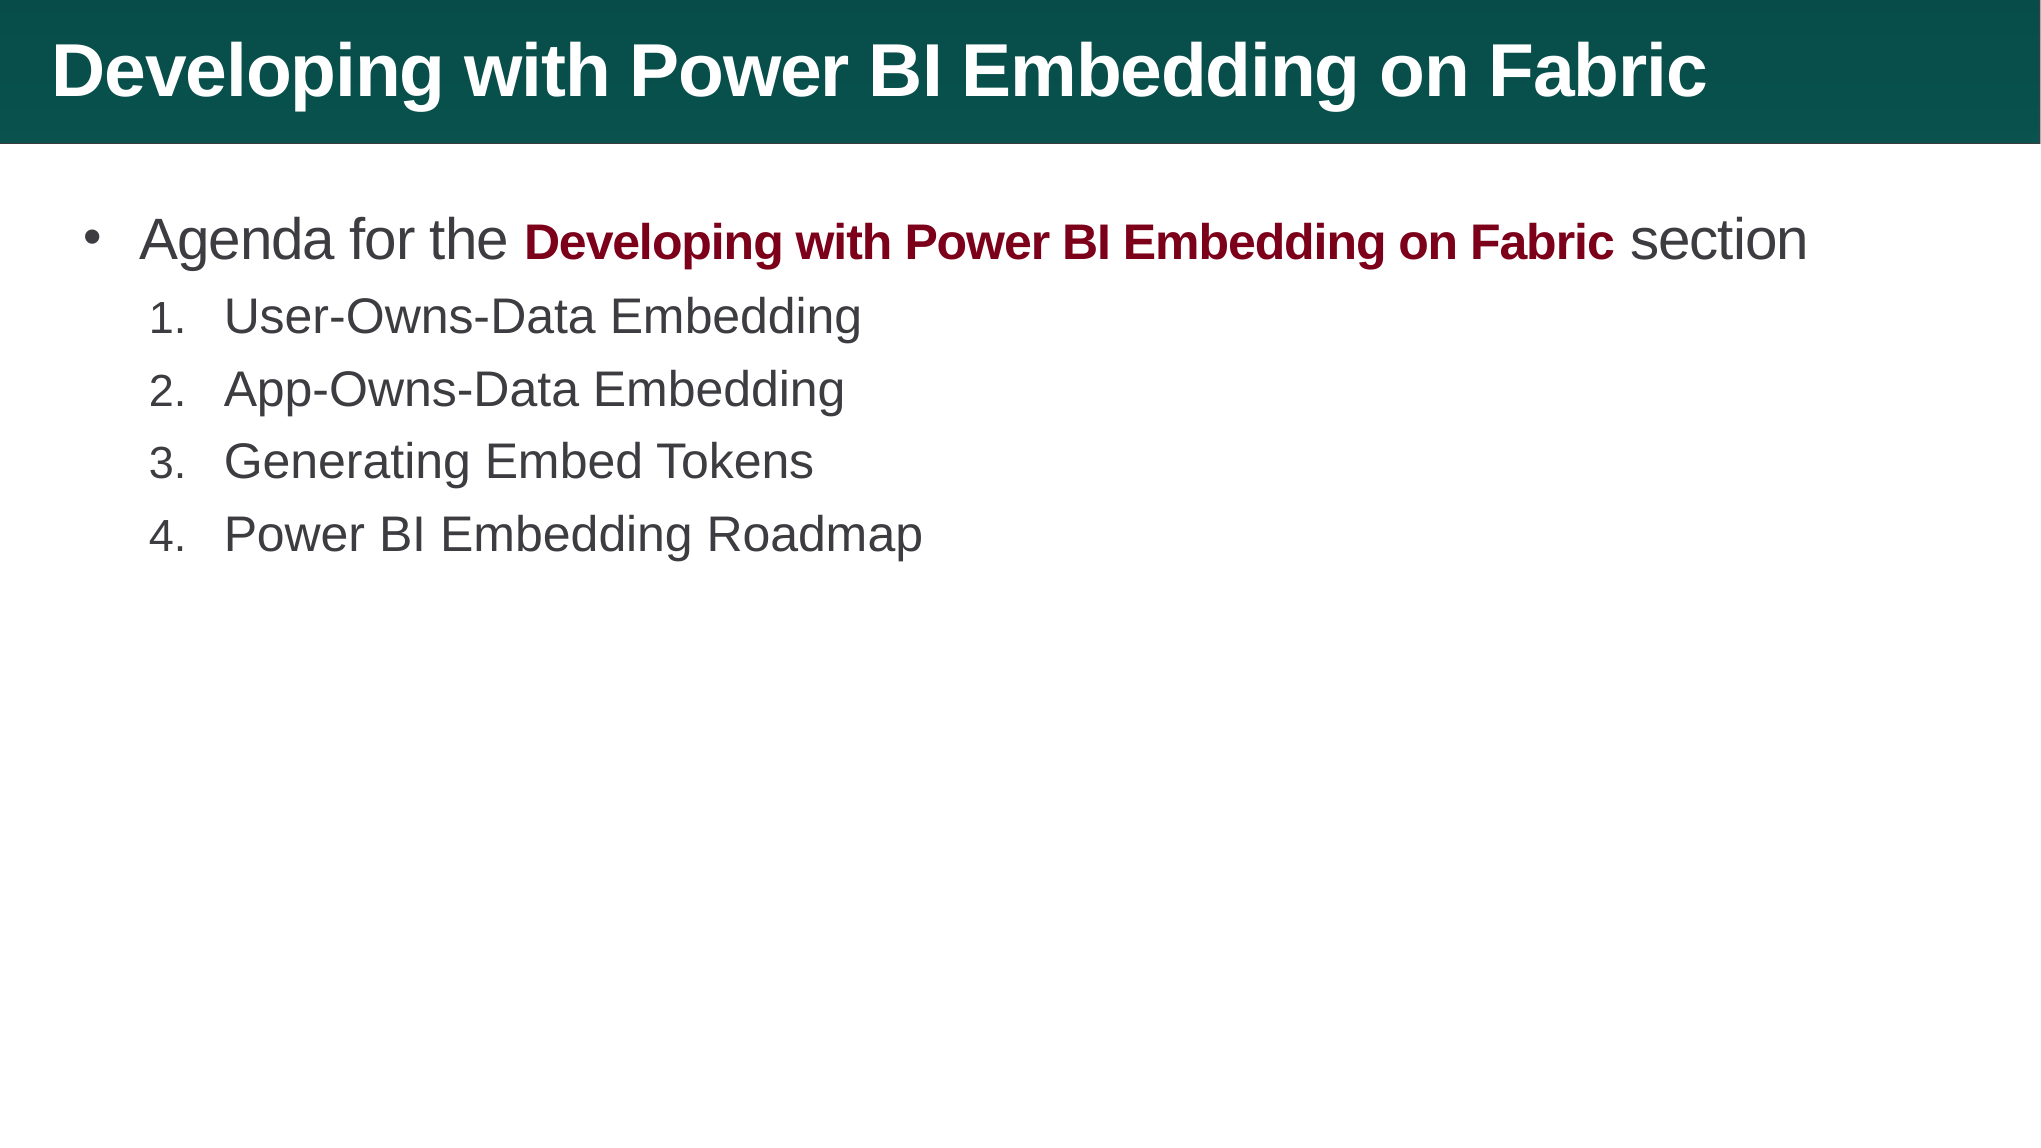

# Developing with Power BI Embedding on Fabric
Agenda for the Developing with Power BI Embedding on Fabric section
User-Owns-Data Embedding
App-Owns-Data Embedding
Generating Embed Tokens
Power BI Embedding Roadmap